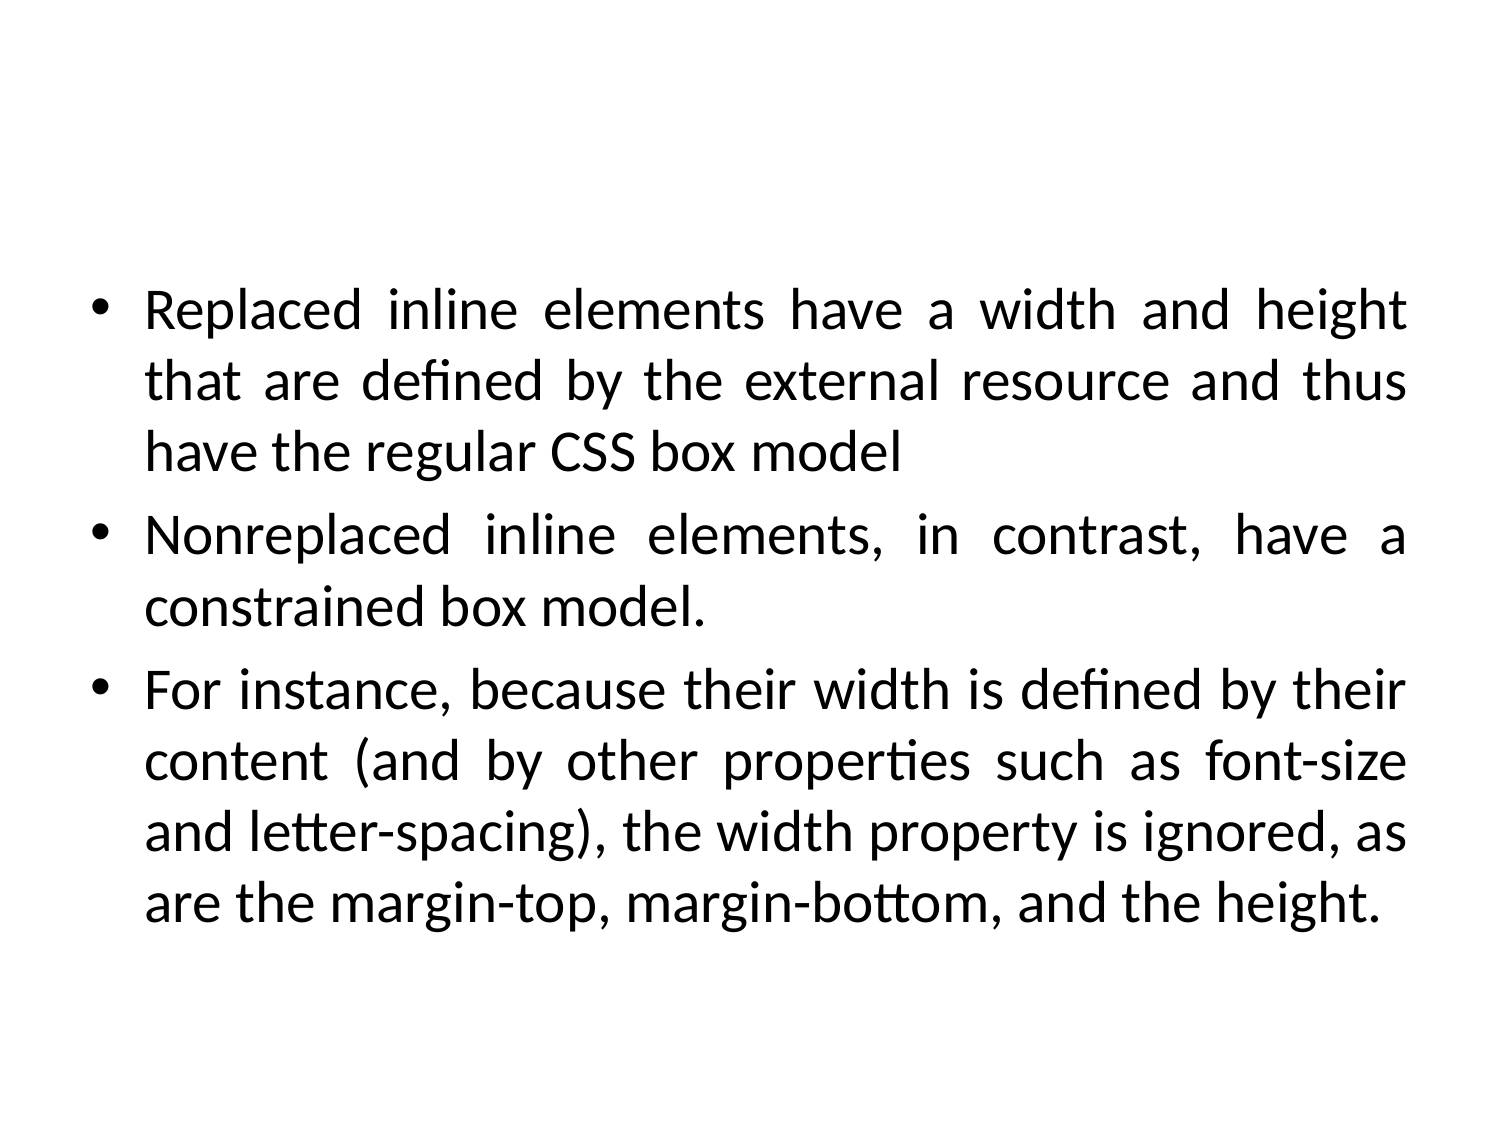

#
Replaced inline elements have a width and height that are defined by the external resource and thus have the regular CSS box model
Nonreplaced inline elements, in contrast, have a constrained box model.
For instance, because their width is defined by their content (and by other properties such as font-size and letter-spacing), the width property is ignored, as are the margin-top, margin-bottom, and the height.